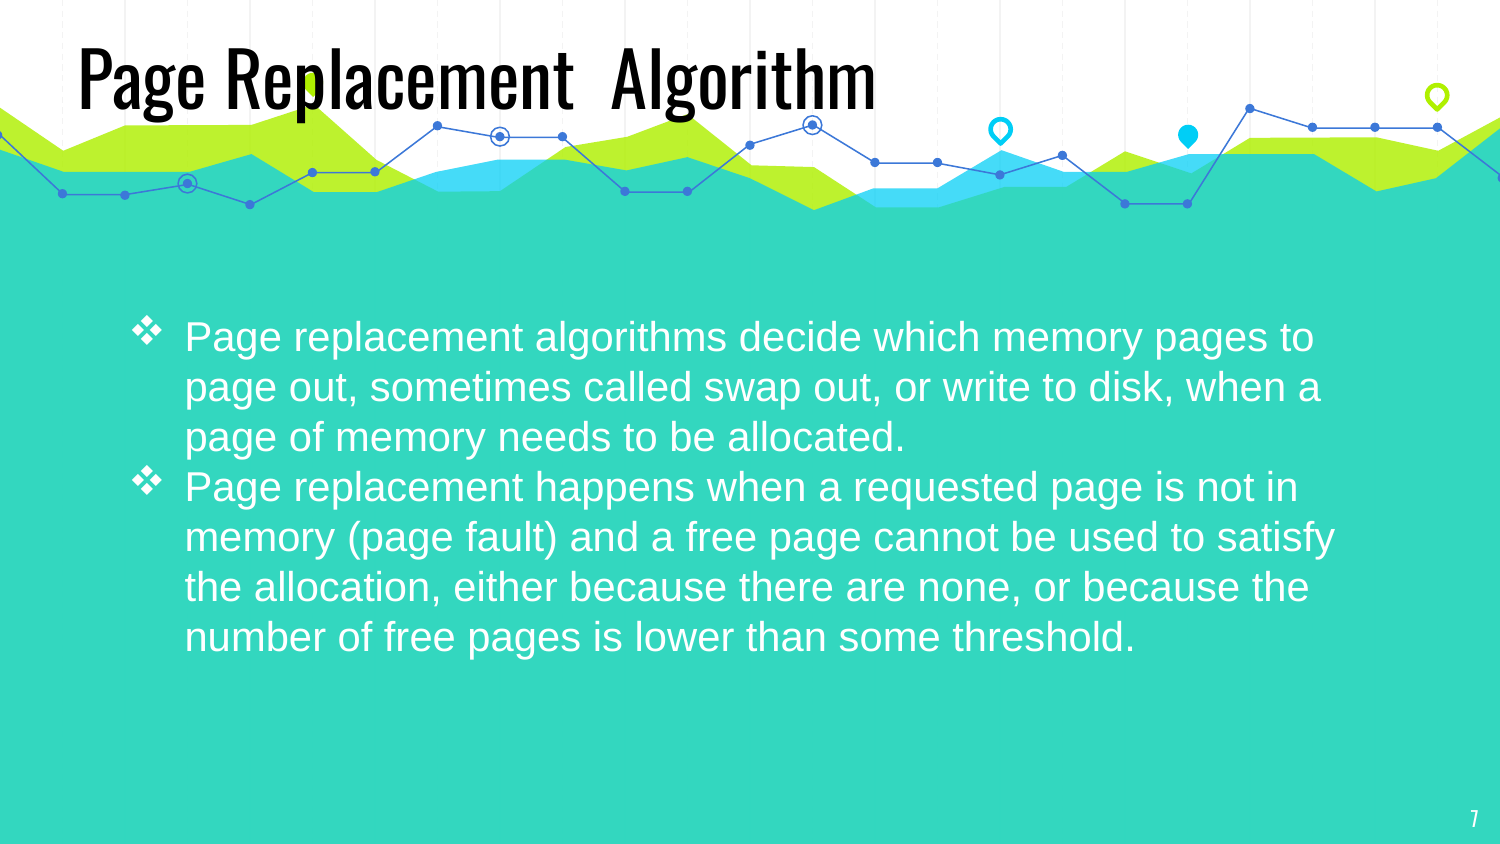

Page Replacement  Algorithm
Page replacement algorithms decide which memory pages to page out, sometimes called swap out, or write to disk, when a page of memory needs to be allocated.
Page replacement happens when a requested page is not in memory (page fault) and a free page cannot be used to satisfy the allocation, either because there are none, or because the number of free pages is lower than some threshold.
7